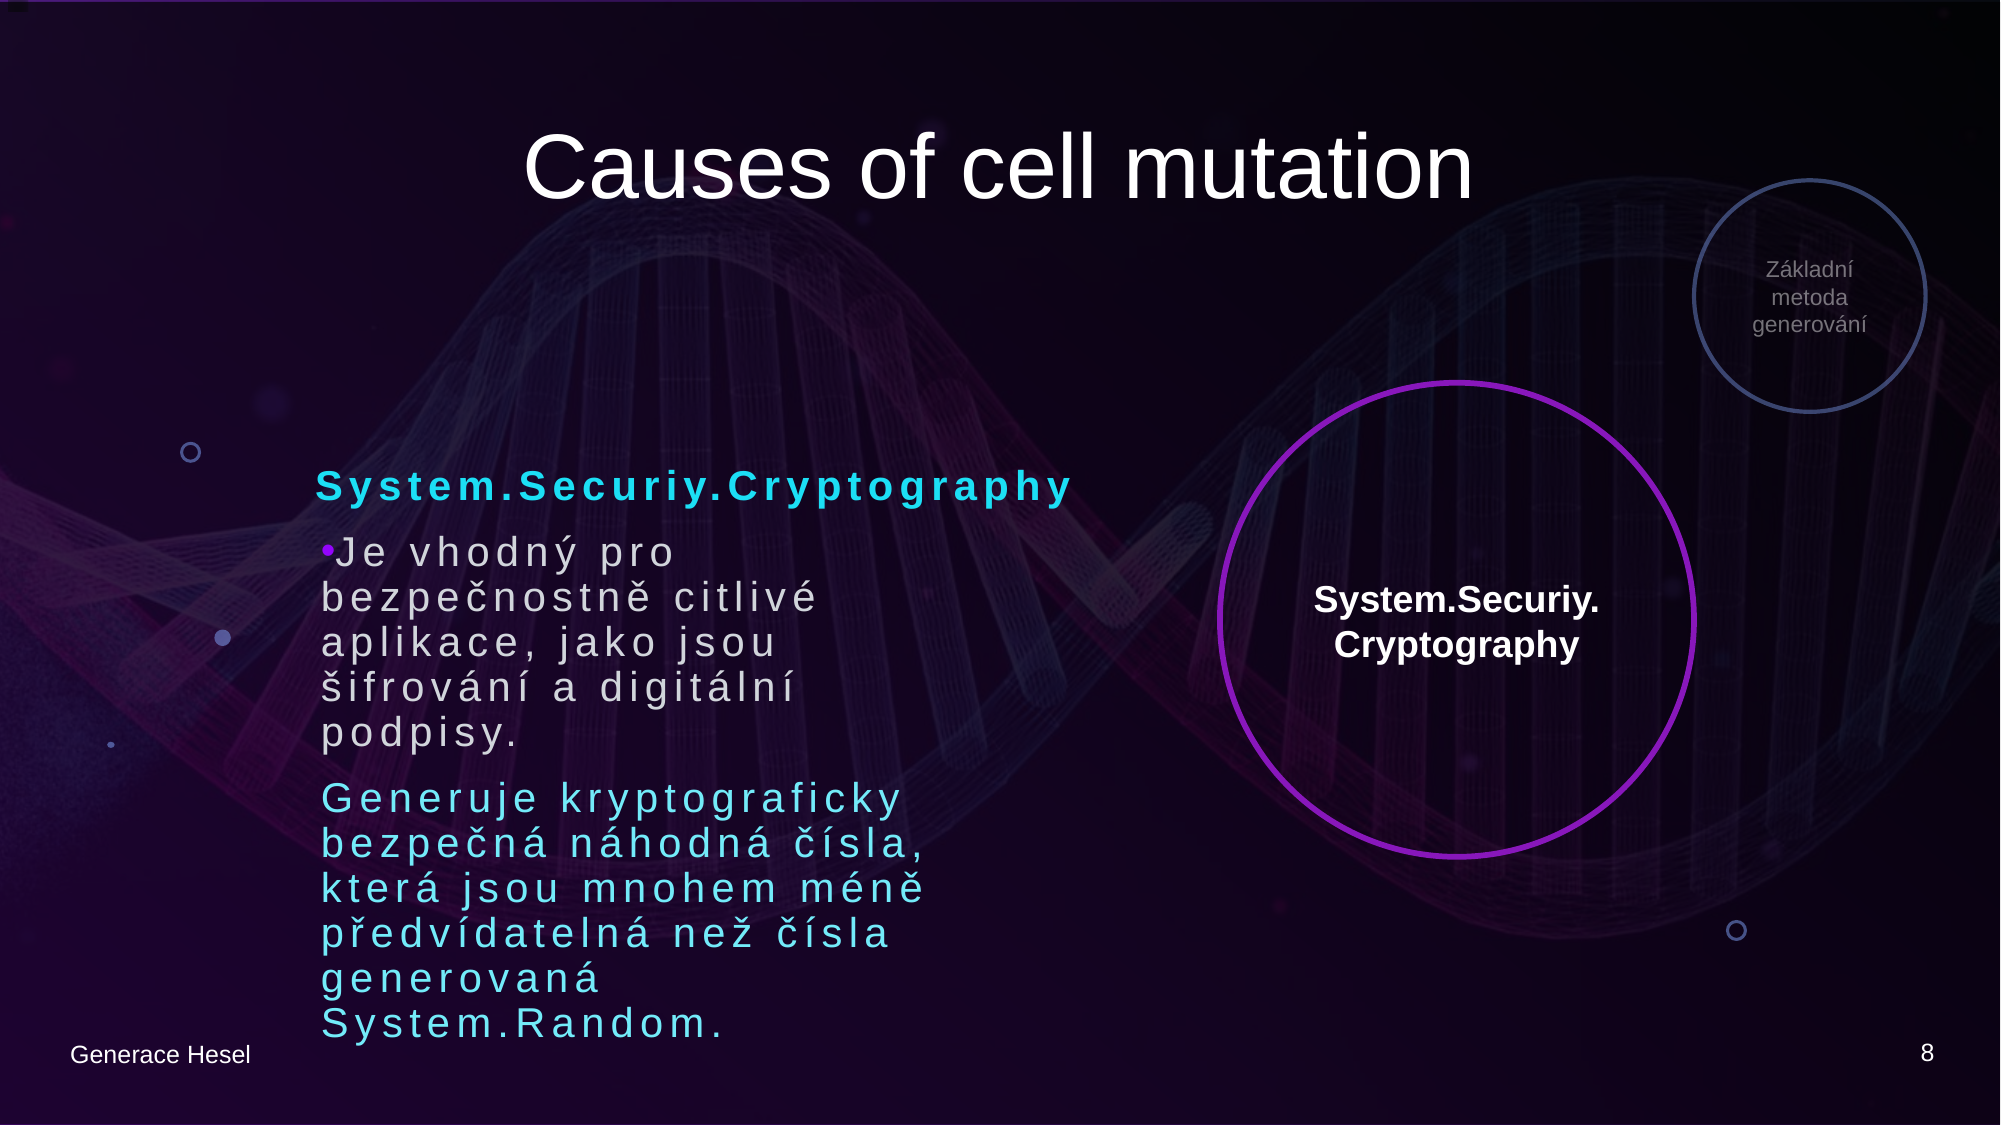

# Causes of cell mutation
Základní metoda generování
System.Securiy.Cryptography
System.Securiy.Cryptography
Je vhodný pro bezpečnostně citlivé aplikace, jako jsou šifrování a digitální podpisy.
Generuje kryptograficky bezpečná náhodná čísla, která jsou mnohem méně předvídatelná než čísla generovaná System.Random.
8
Generace Hesel